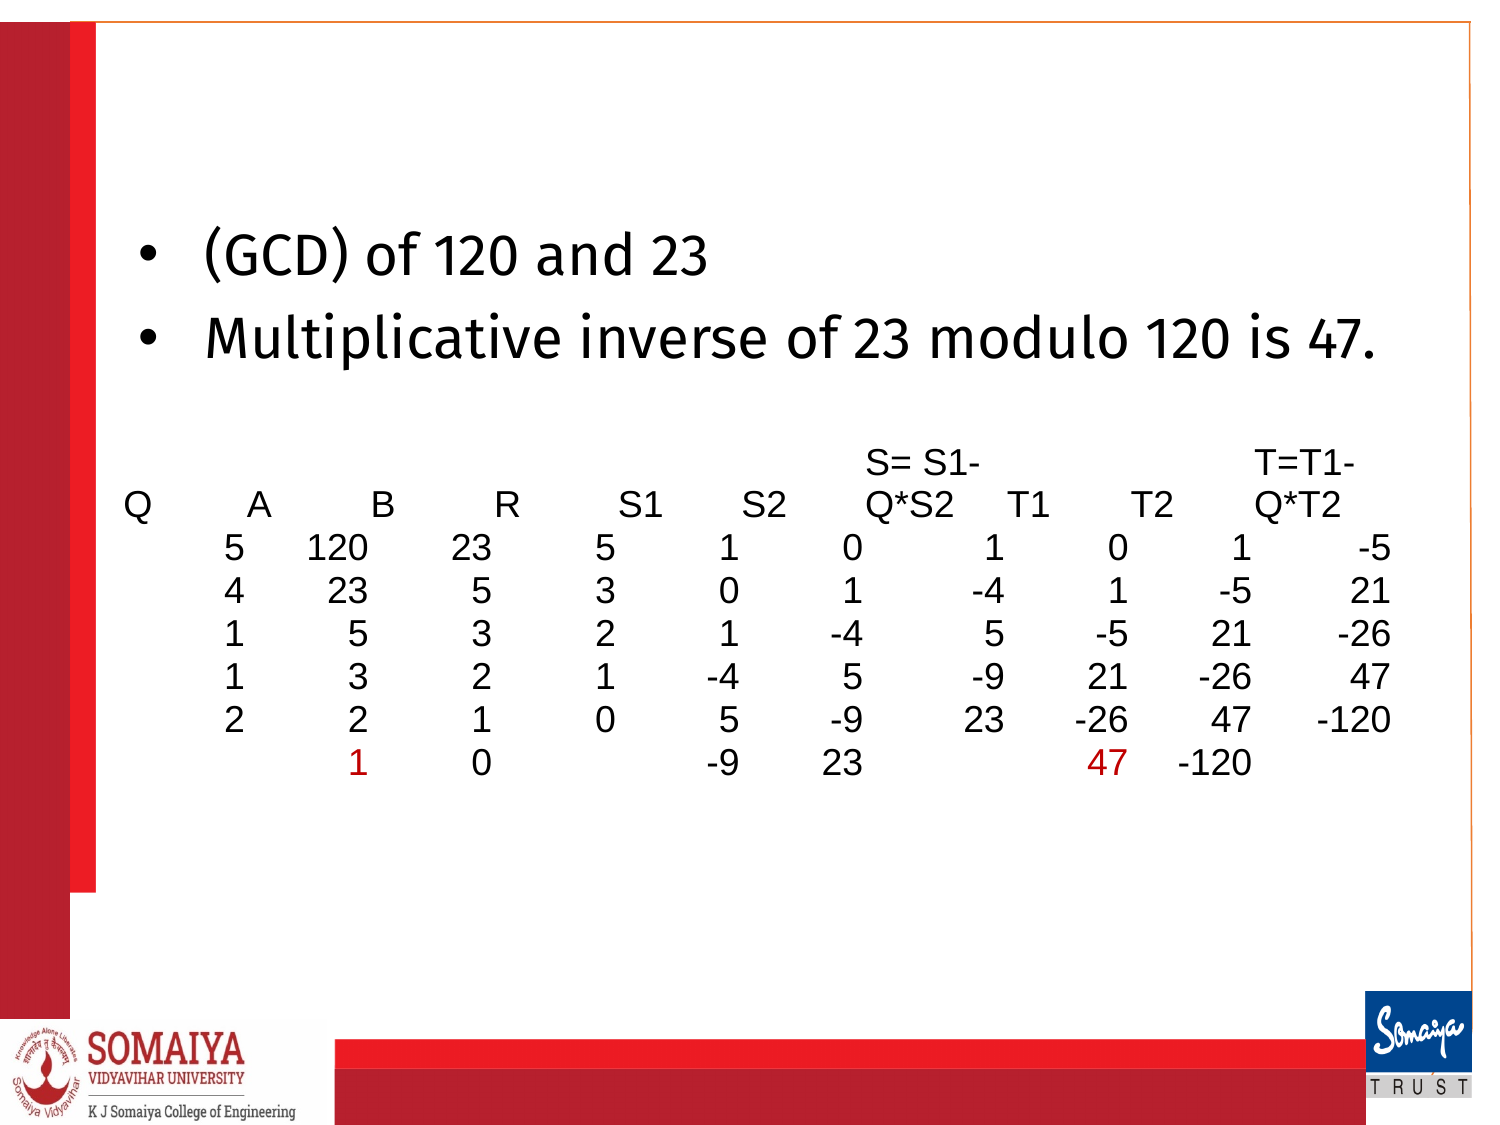

#
(GCD) of 120 and 23
Multiplicative inverse of 23 modulo 120 is 47.
| Q | A | B | R | S1 | S2 | S= S1-Q\*S2 | T1 | T2 | T=T1-Q\*T2 |
| --- | --- | --- | --- | --- | --- | --- | --- | --- | --- |
| 5 | 120 | 23 | 5 | 1 | 0 | 1 | 0 | 1 | -5 |
| 4 | 23 | 5 | 3 | 0 | 1 | -4 | 1 | -5 | 21 |
| 1 | 5 | 3 | 2 | 1 | -4 | 5 | -5 | 21 | -26 |
| 1 | 3 | 2 | 1 | -4 | 5 | -9 | 21 | -26 | 47 |
| 2 | 2 | 1 | 0 | 5 | -9 | 23 | -26 | 47 | -120 |
|  | 1 | 0 |  | -9 | 23 |  | 47 | -120 |  |